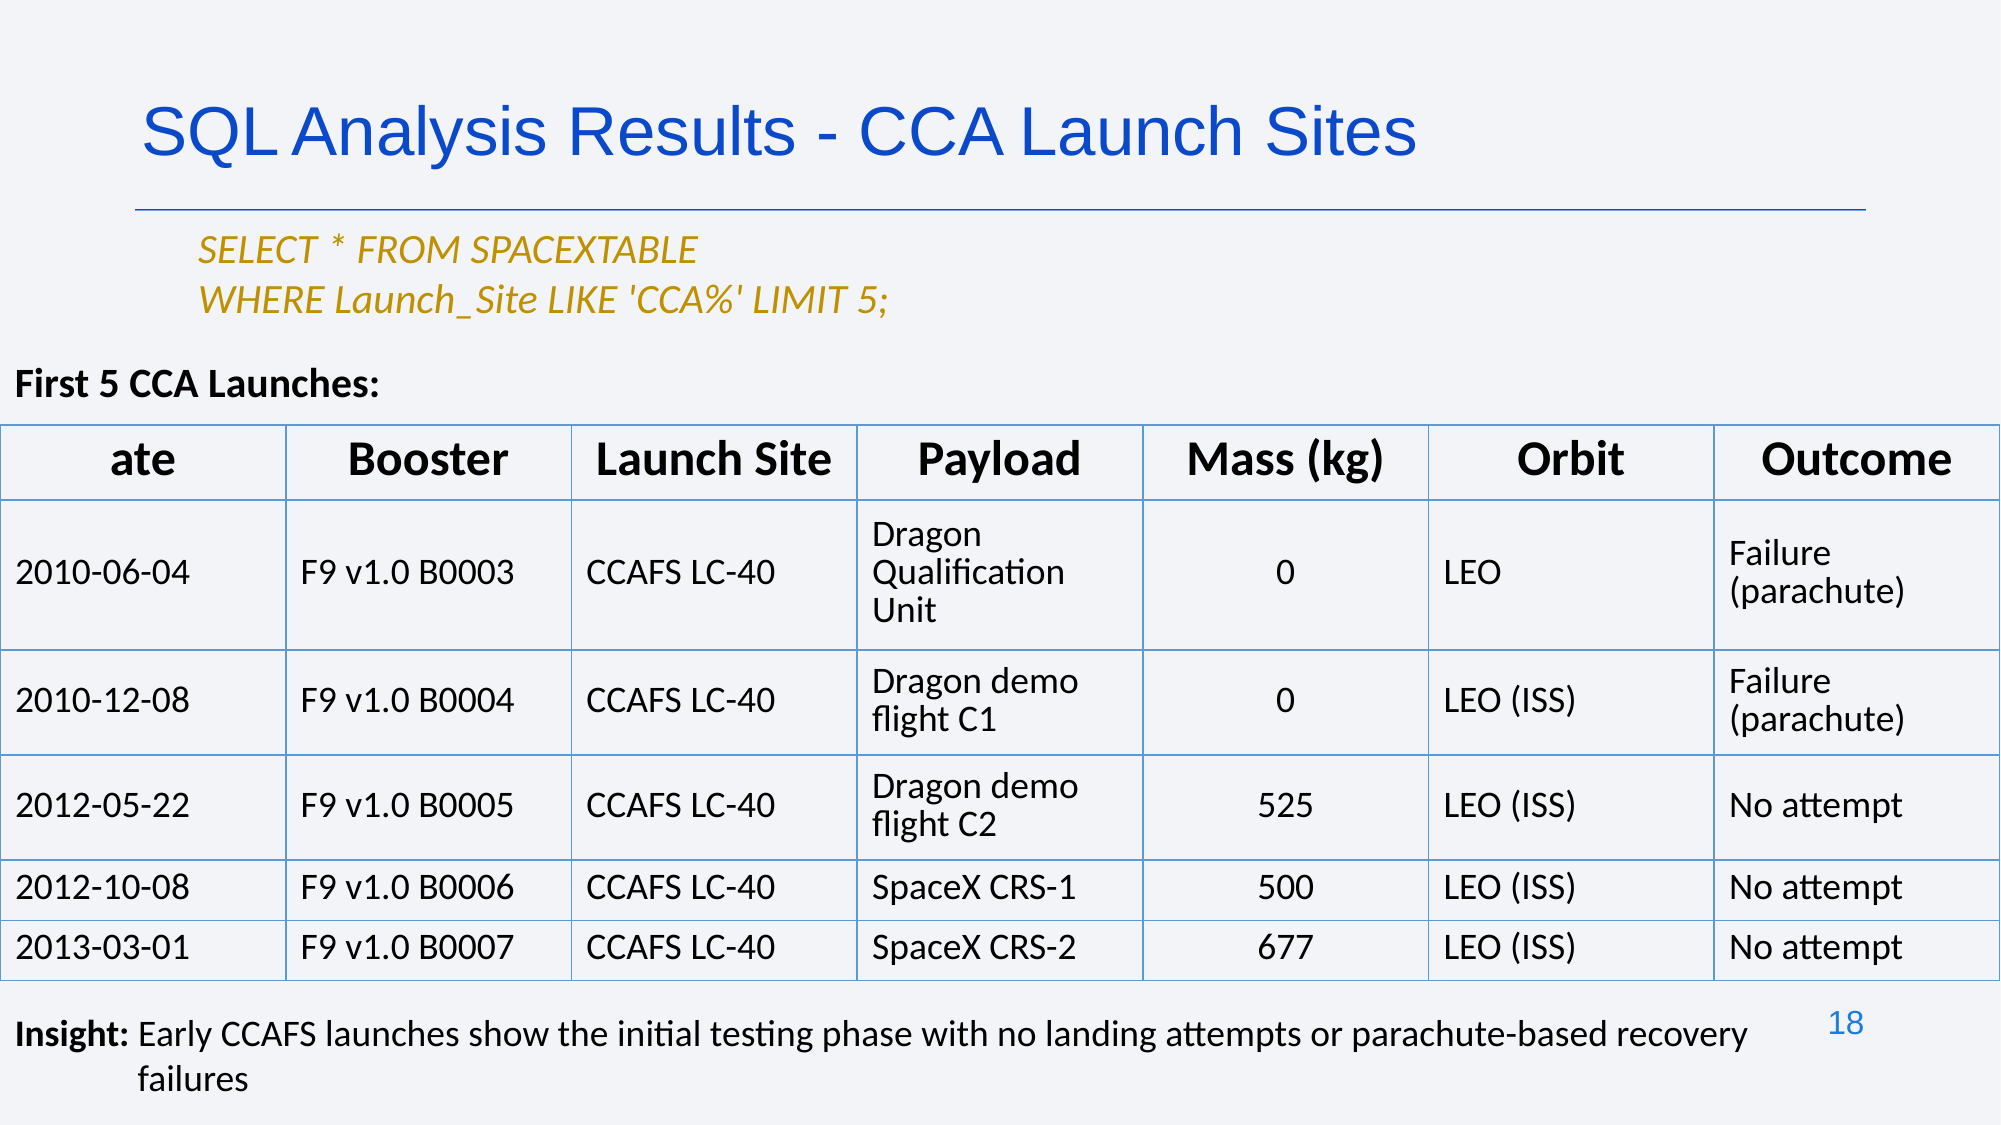

SQL Analysis Results - CCA Launch Sites
SELECT * FROM SPACEXTABLE
WHERE Launch_Site LIKE 'CCA%' LIMIT 5;
First 5 CCA Launches:
| ate | Booster | Launch Site | Payload | Mass (kg) | Orbit | Outcome |
| --- | --- | --- | --- | --- | --- | --- |
| 2010-06-04 | F9 v1.0 B0003 | CCAFS LC-40 | Dragon Qualification Unit | 0 | LEO | Failure (parachute) |
| 2010-12-08 | F9 v1.0 B0004 | CCAFS LC-40 | Dragon demo flight C1 | 0 | LEO (ISS) | Failure (parachute) |
| 2012-05-22 | F9 v1.0 B0005 | CCAFS LC-40 | Dragon demo flight C2 | 525 | LEO (ISS) | No attempt |
| 2012-10-08 | F9 v1.0 B0006 | CCAFS LC-40 | SpaceX CRS-1 | 500 | LEO (ISS) | No attempt |
| 2013-03-01 | F9 v1.0 B0007 | CCAFS LC-40 | SpaceX CRS-2 | 677 | LEO (ISS) | No attempt |
18
Insight: Early CCAFS launches show the initial testing phase with no landing attempts or parachute-based recovery failures